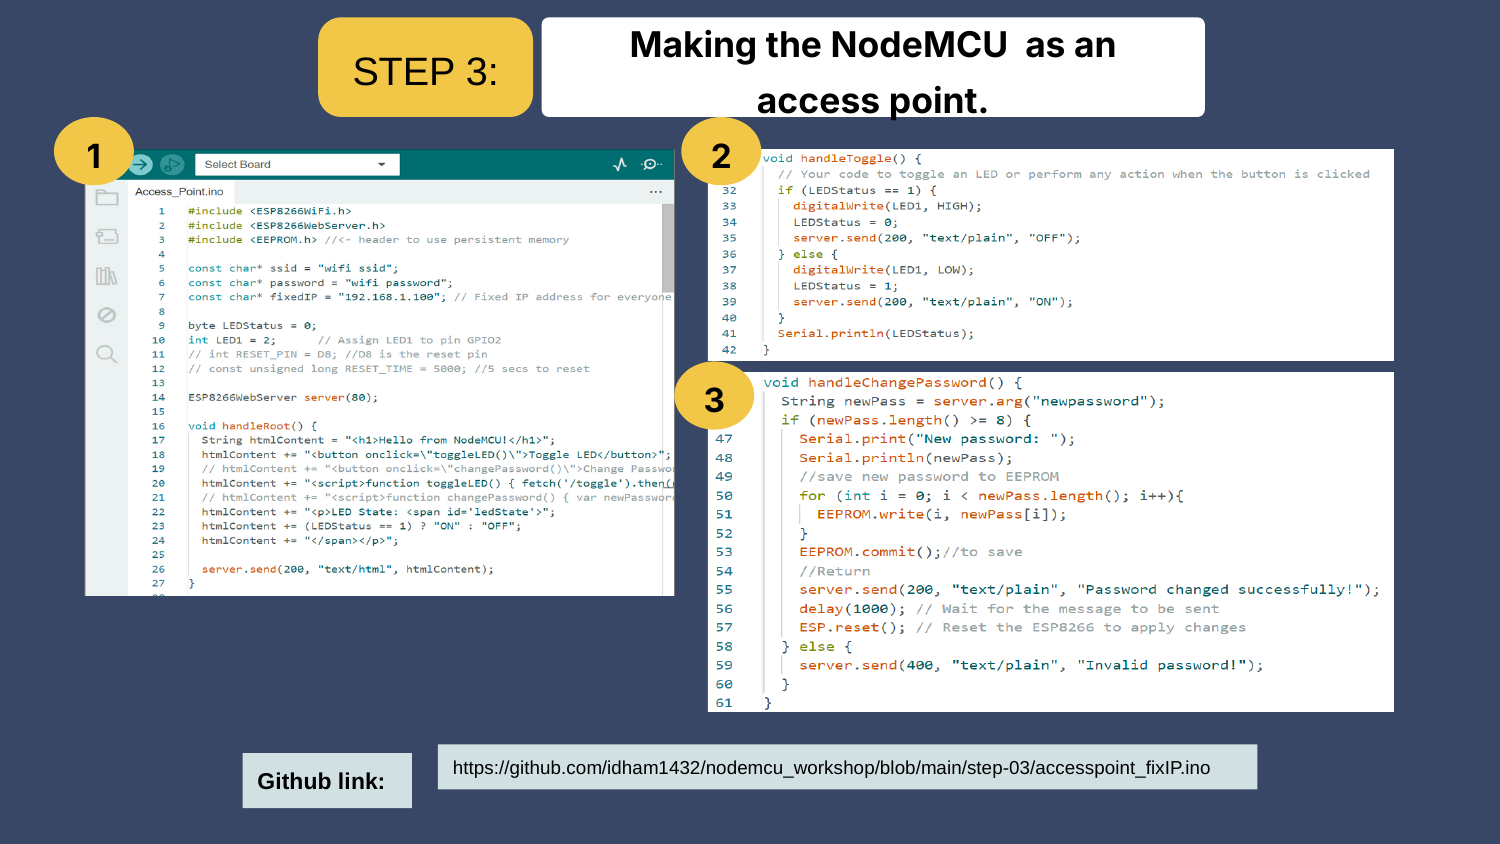

Making the NodeMCU  as an access point.

STEP 3:

1

2

3

https://github.com/idham1432/nodemcu_workshop/blob/main/step-03/accesspoint_fixIP.ino
Github link: